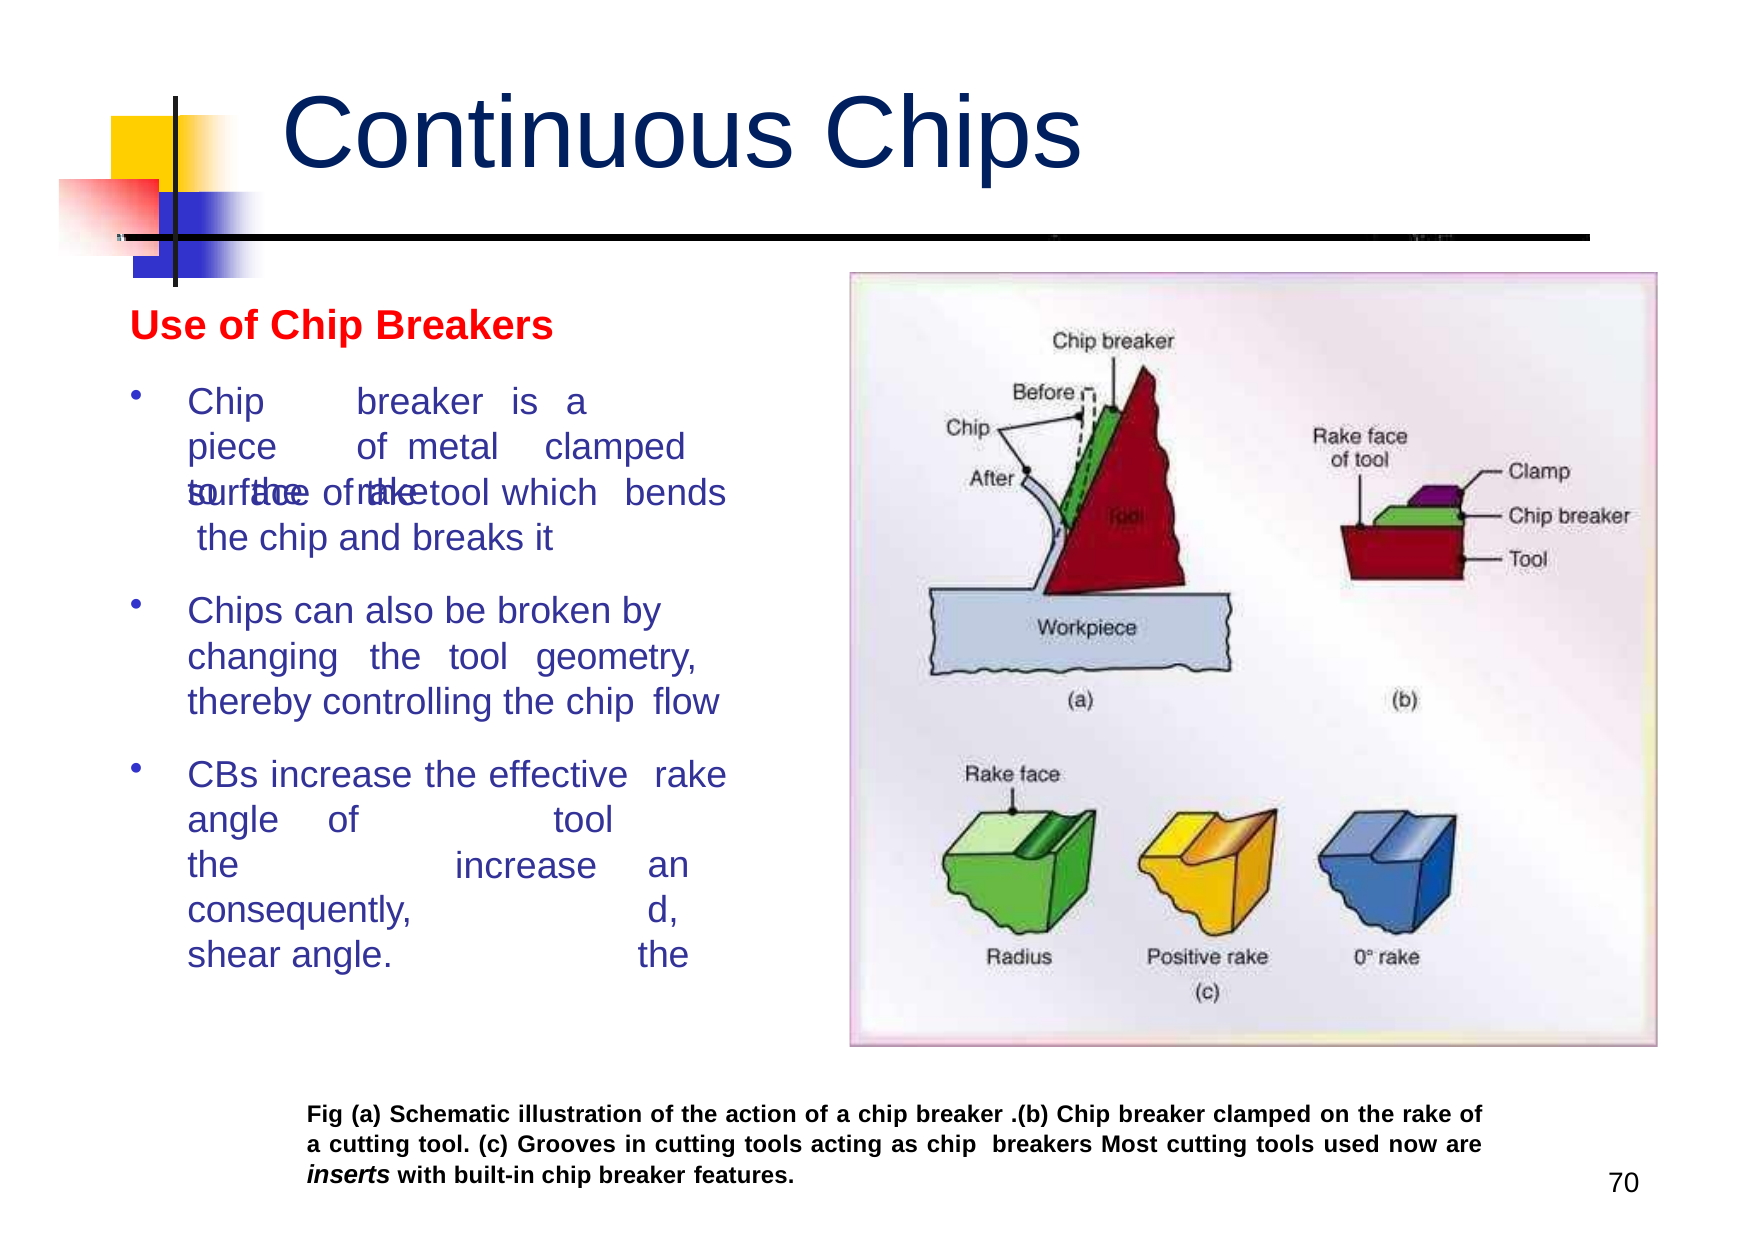

# Continuous Chips

Use of Chip Breakers
Chip	breaker	is		a		piece	of  metal		clamped	to	the	rake
surface of the tool which	bends  the chip and breaks it
Chips can also be broken by
•
changing	the	tool	geometry,
thereby controlling the chip flow
CBs increase the effective	rake
•
angle	of	the  consequently,  shear angle.
tool	and,  the
increase
Fig (a) Schematic illustration of the action of a chip breaker .(b) Chip breaker clamped on the rake of  a cutting tool. (c) Grooves in cutting tools acting as chip breakers Most cutting tools used now are  inserts with built-in chip breaker features.
70